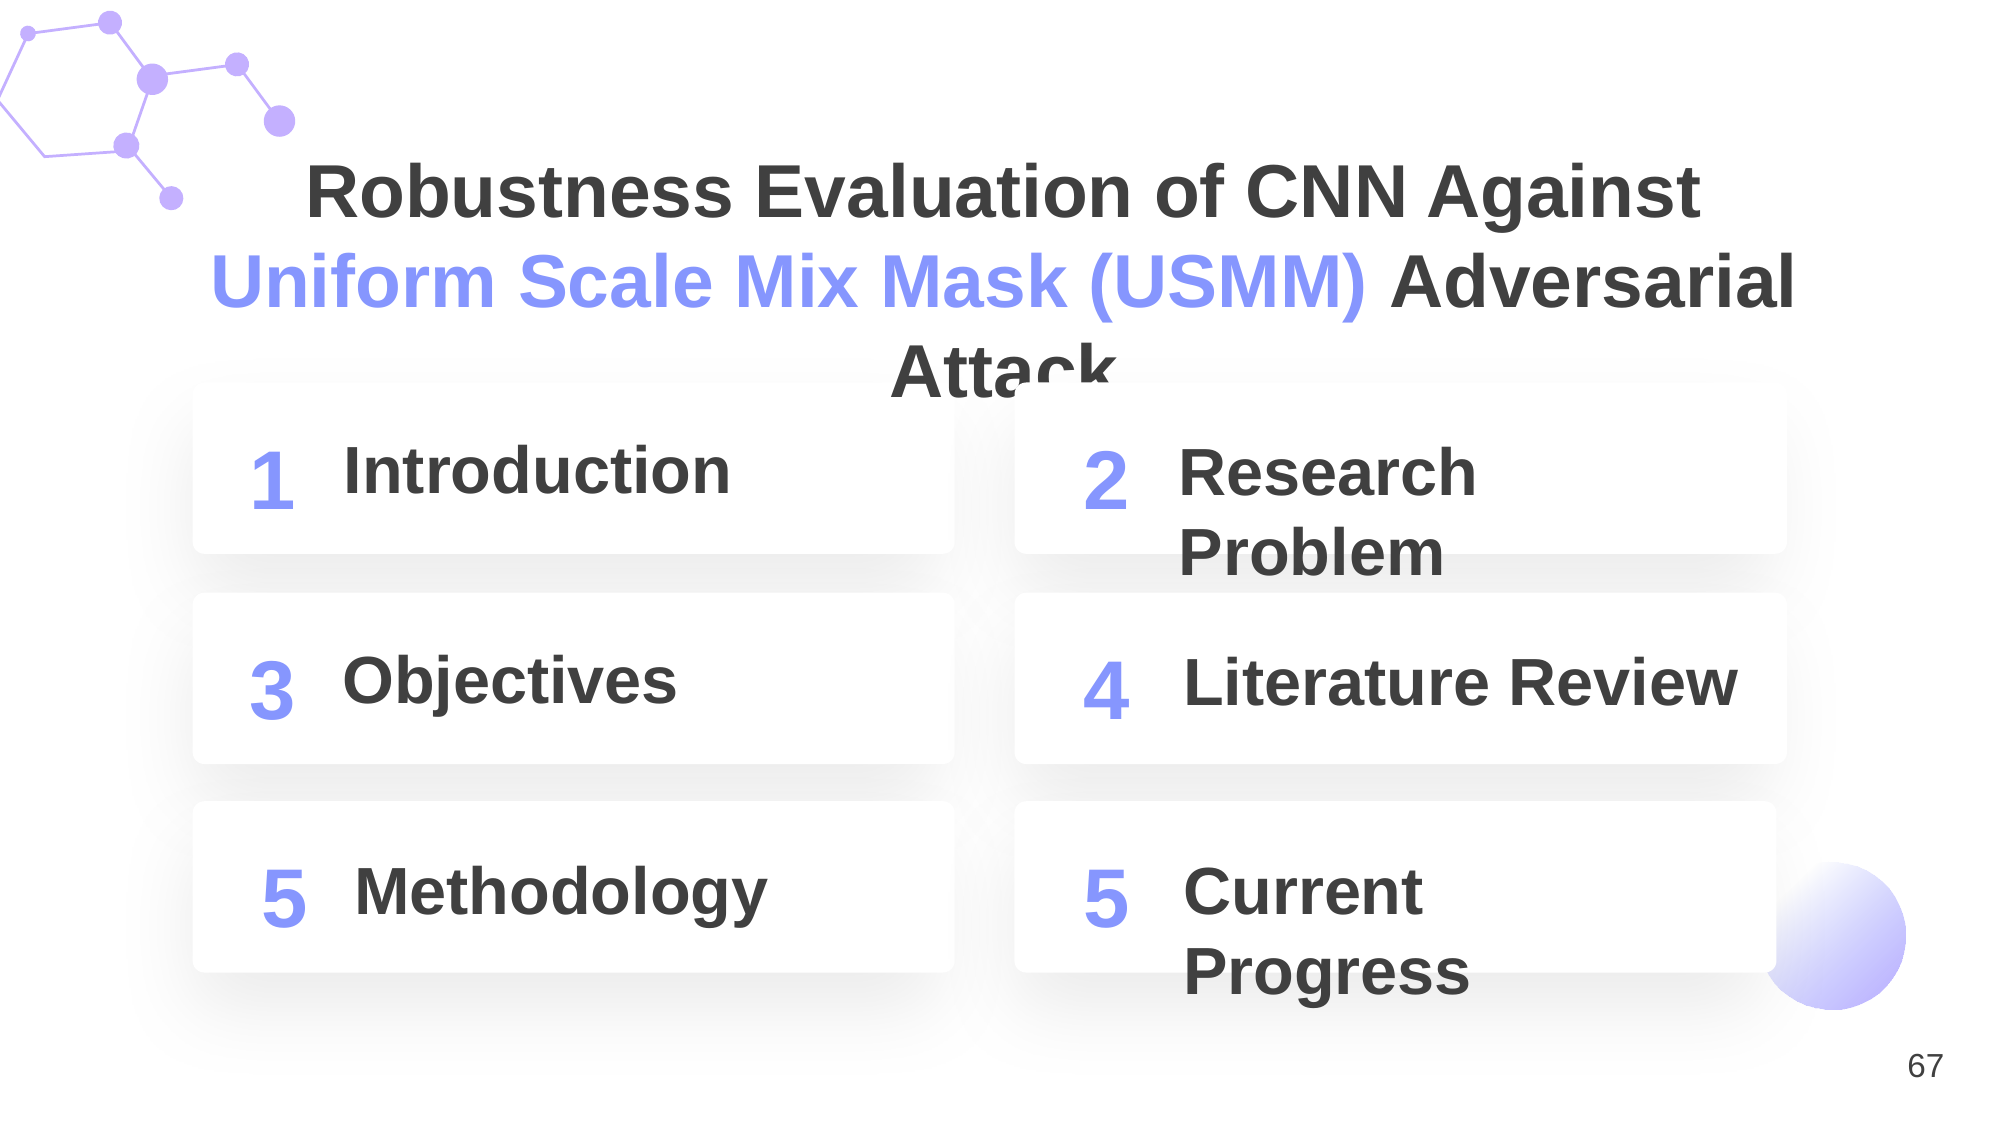

Robustness Evaluation of CNN Against Uniform Scale Mix Mask (USMM) Adversarial Attack

1
Introduction

2
Research Problem

3
Objectives

4
Literature Review

5
Methodology

5
Current Progress